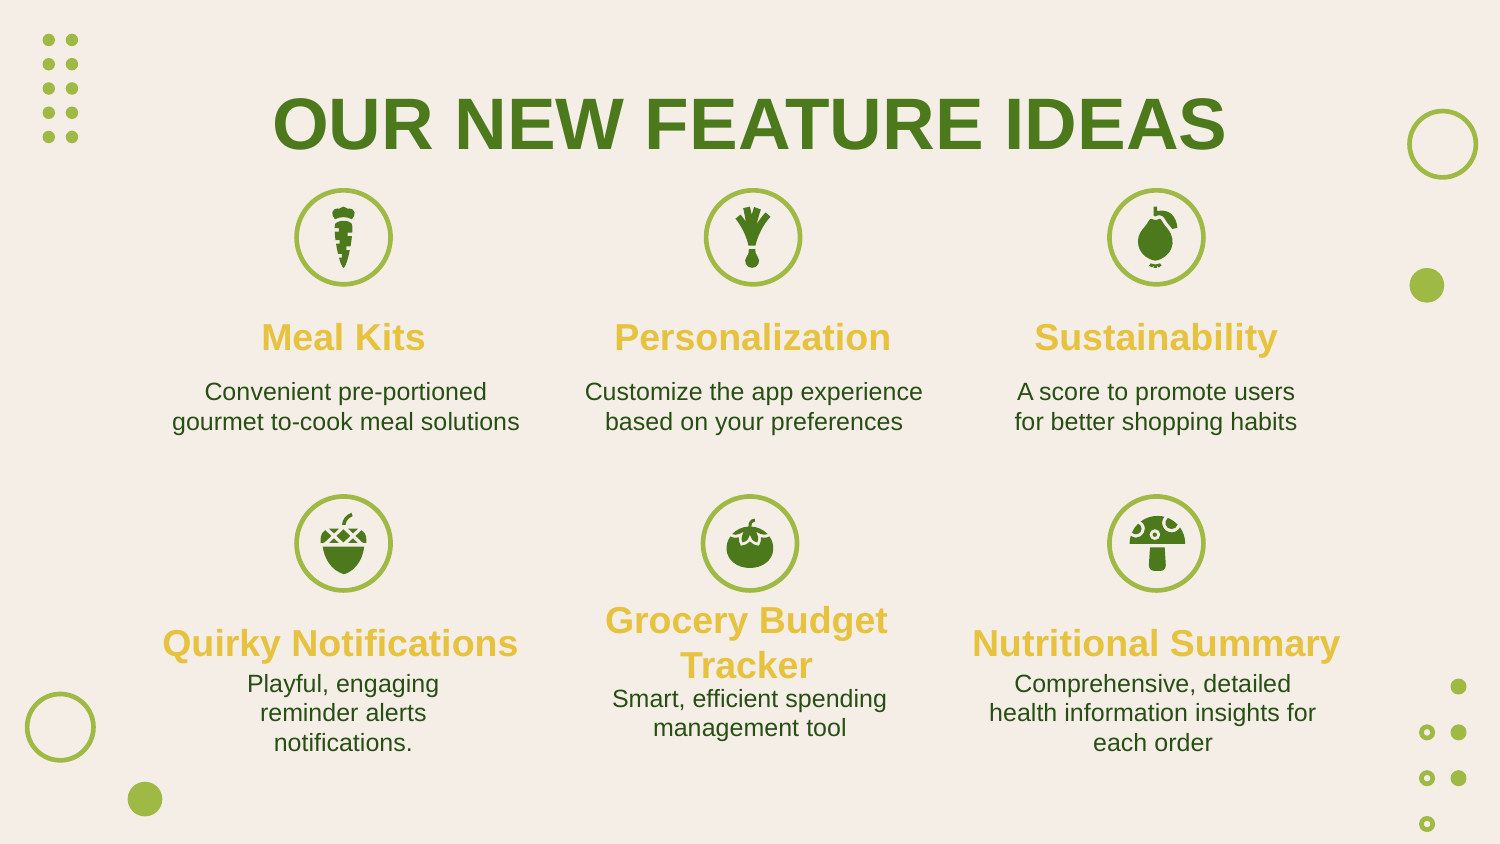

# OUR NEW FEATURE IDEAS

Personalization
Meal Kits
Sustainability
Convenient pre-portioned gourmet to-cook meal solutions
Customize the app experience based on your preferences
A score to promote users for better shopping habits

Quirky Notifications
Grocery Budget Tracker
Nutritional Summary
Playful, engaging reminder alerts notifications.
Smart, efficient spending management tool
Comprehensive, detailed health information insights for each order